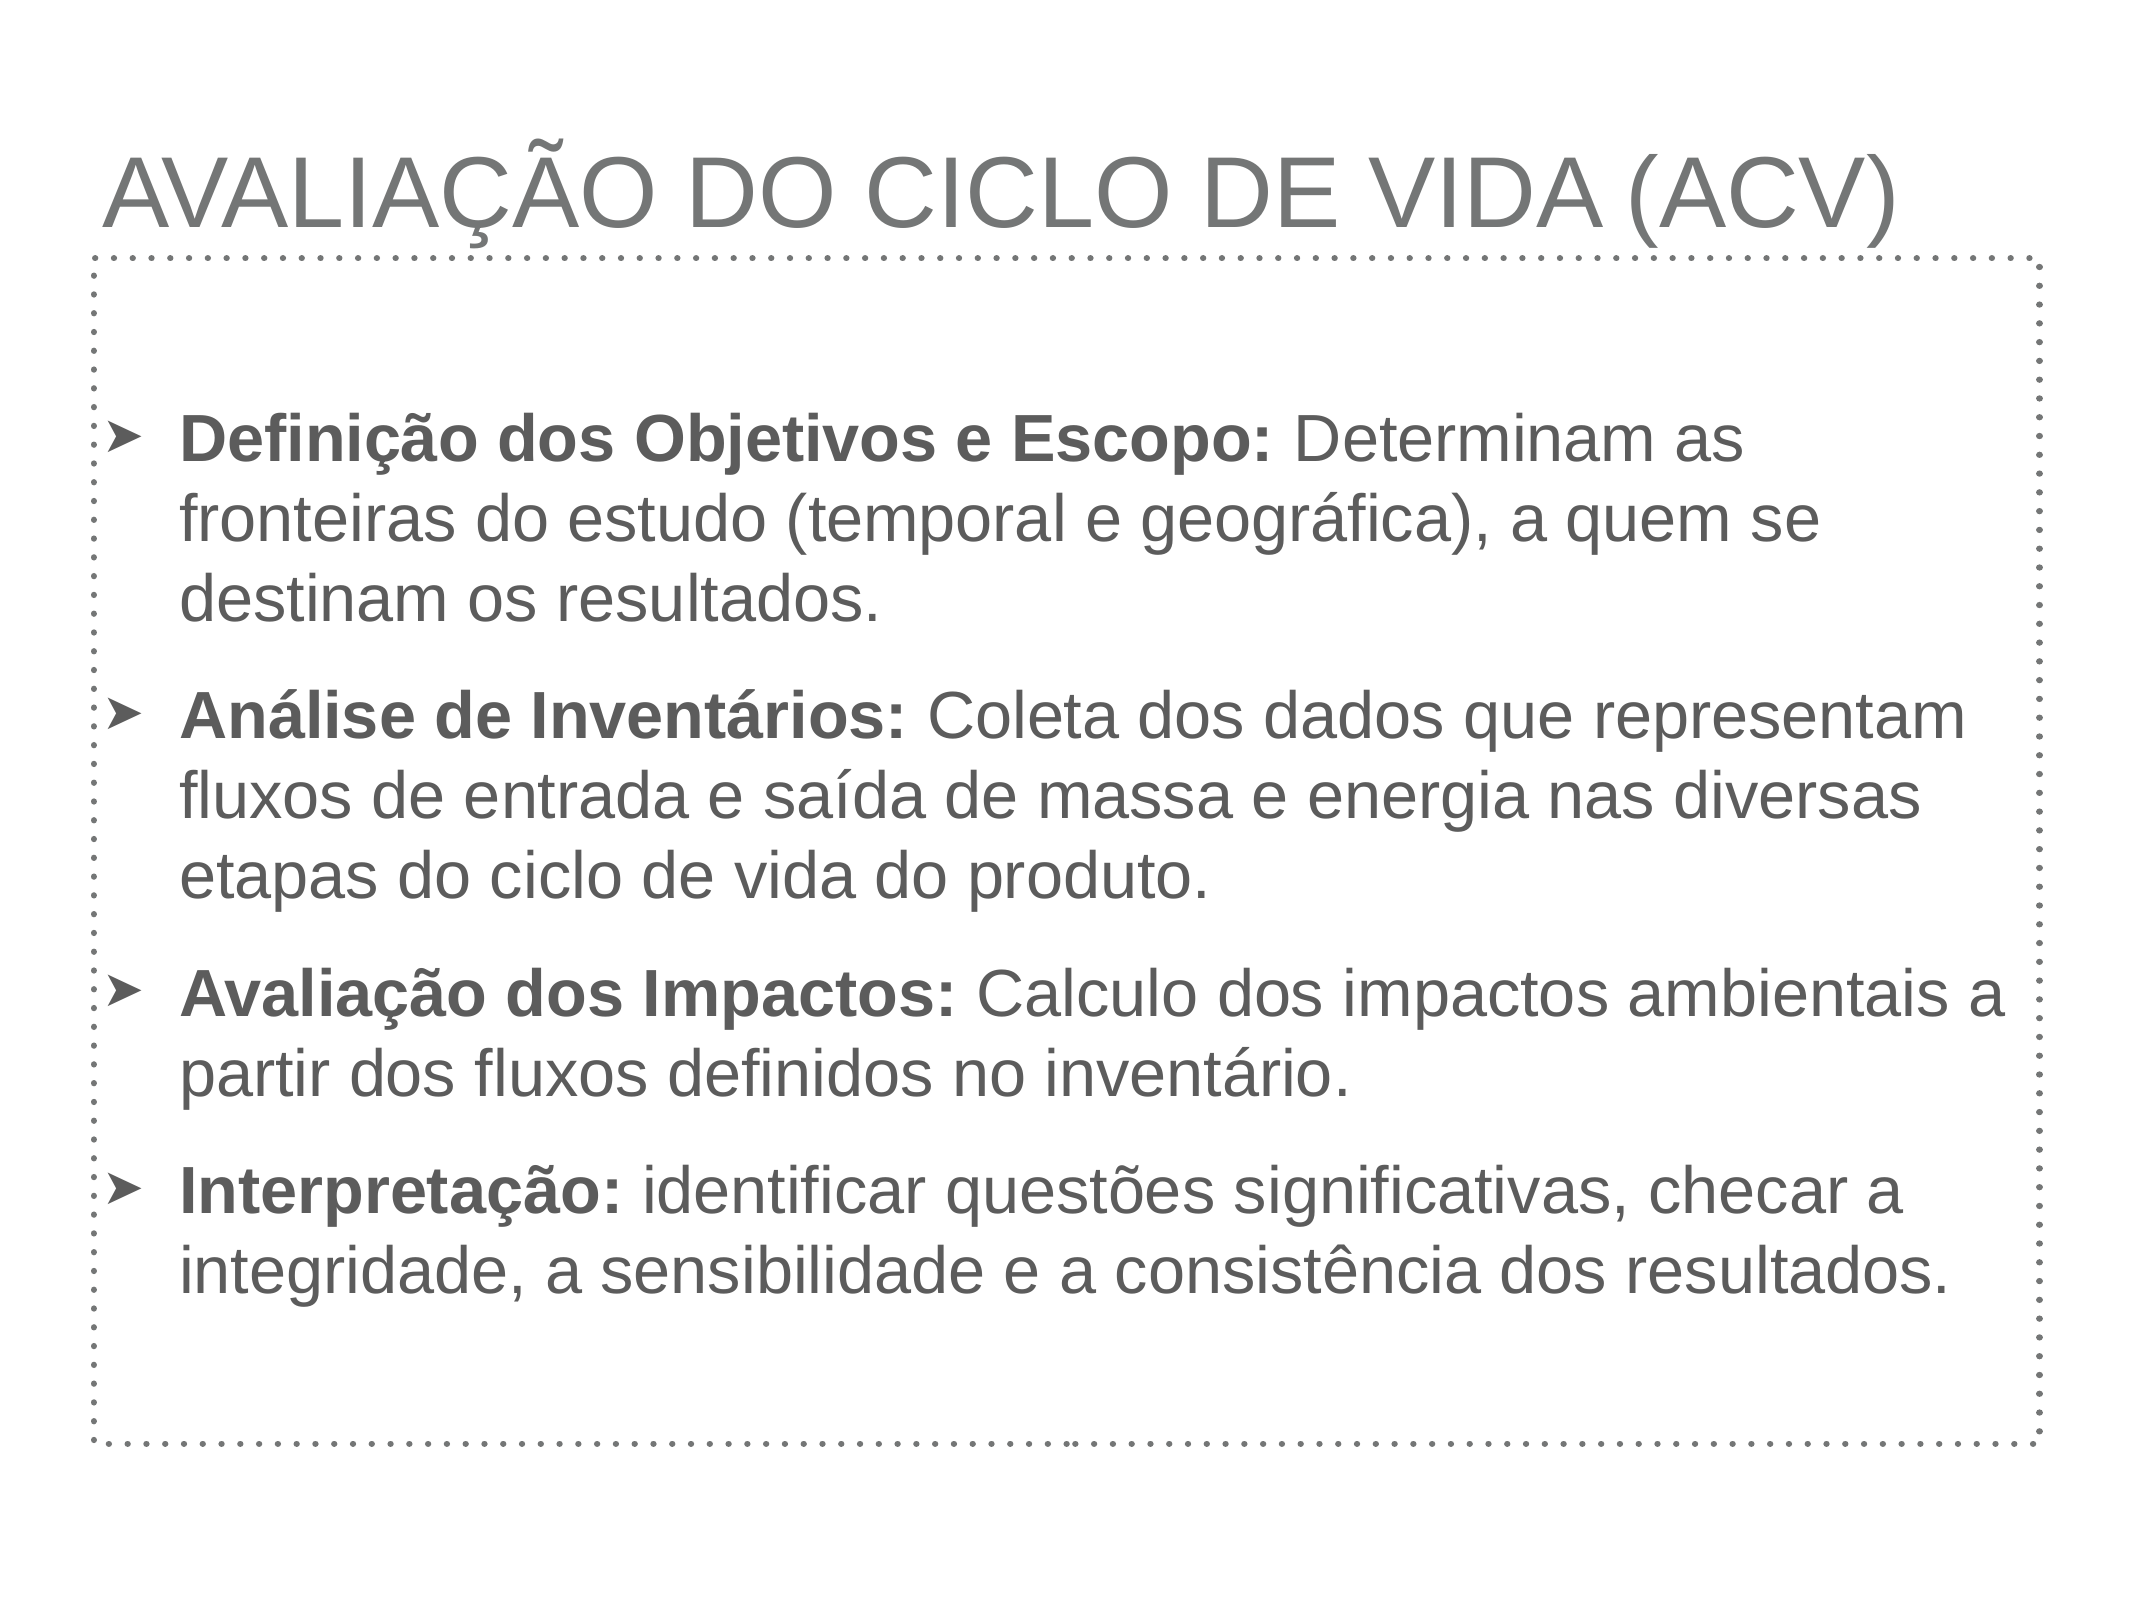

Definição dos Objetivos e Escopo: Determinam as fronteiras do estudo (temporal e geográfica), a quem se destinam os resultados.
Análise de Inventários: Coleta dos dados que representam fluxos de entrada e saída de massa e energia nas diversas etapas do ciclo de vida do produto.
Avaliação dos Impactos: Calculo dos impactos ambientais a partir dos fluxos definidos no inventário.
Interpretação: identificar questões significativas, checar a integridade, a sensibilidade e a consistência dos resultados.
# Avaliação do Ciclo de Vida (ACV)